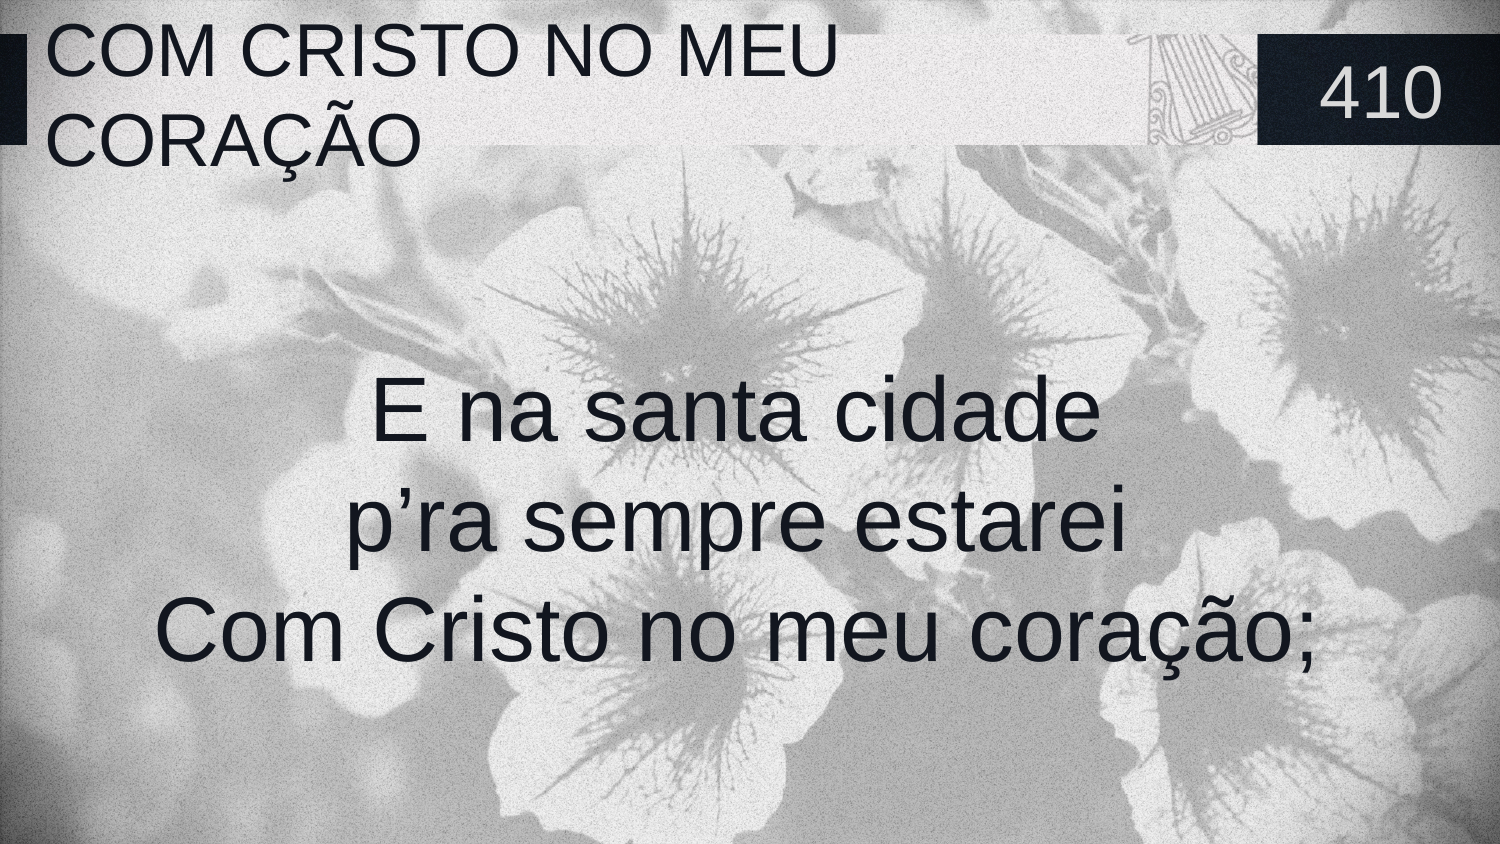

# COM CRISTO NO MEU CORAÇÃO
410
E na santa cidade
p’ra sempre estarei
Com Cristo no meu coração;